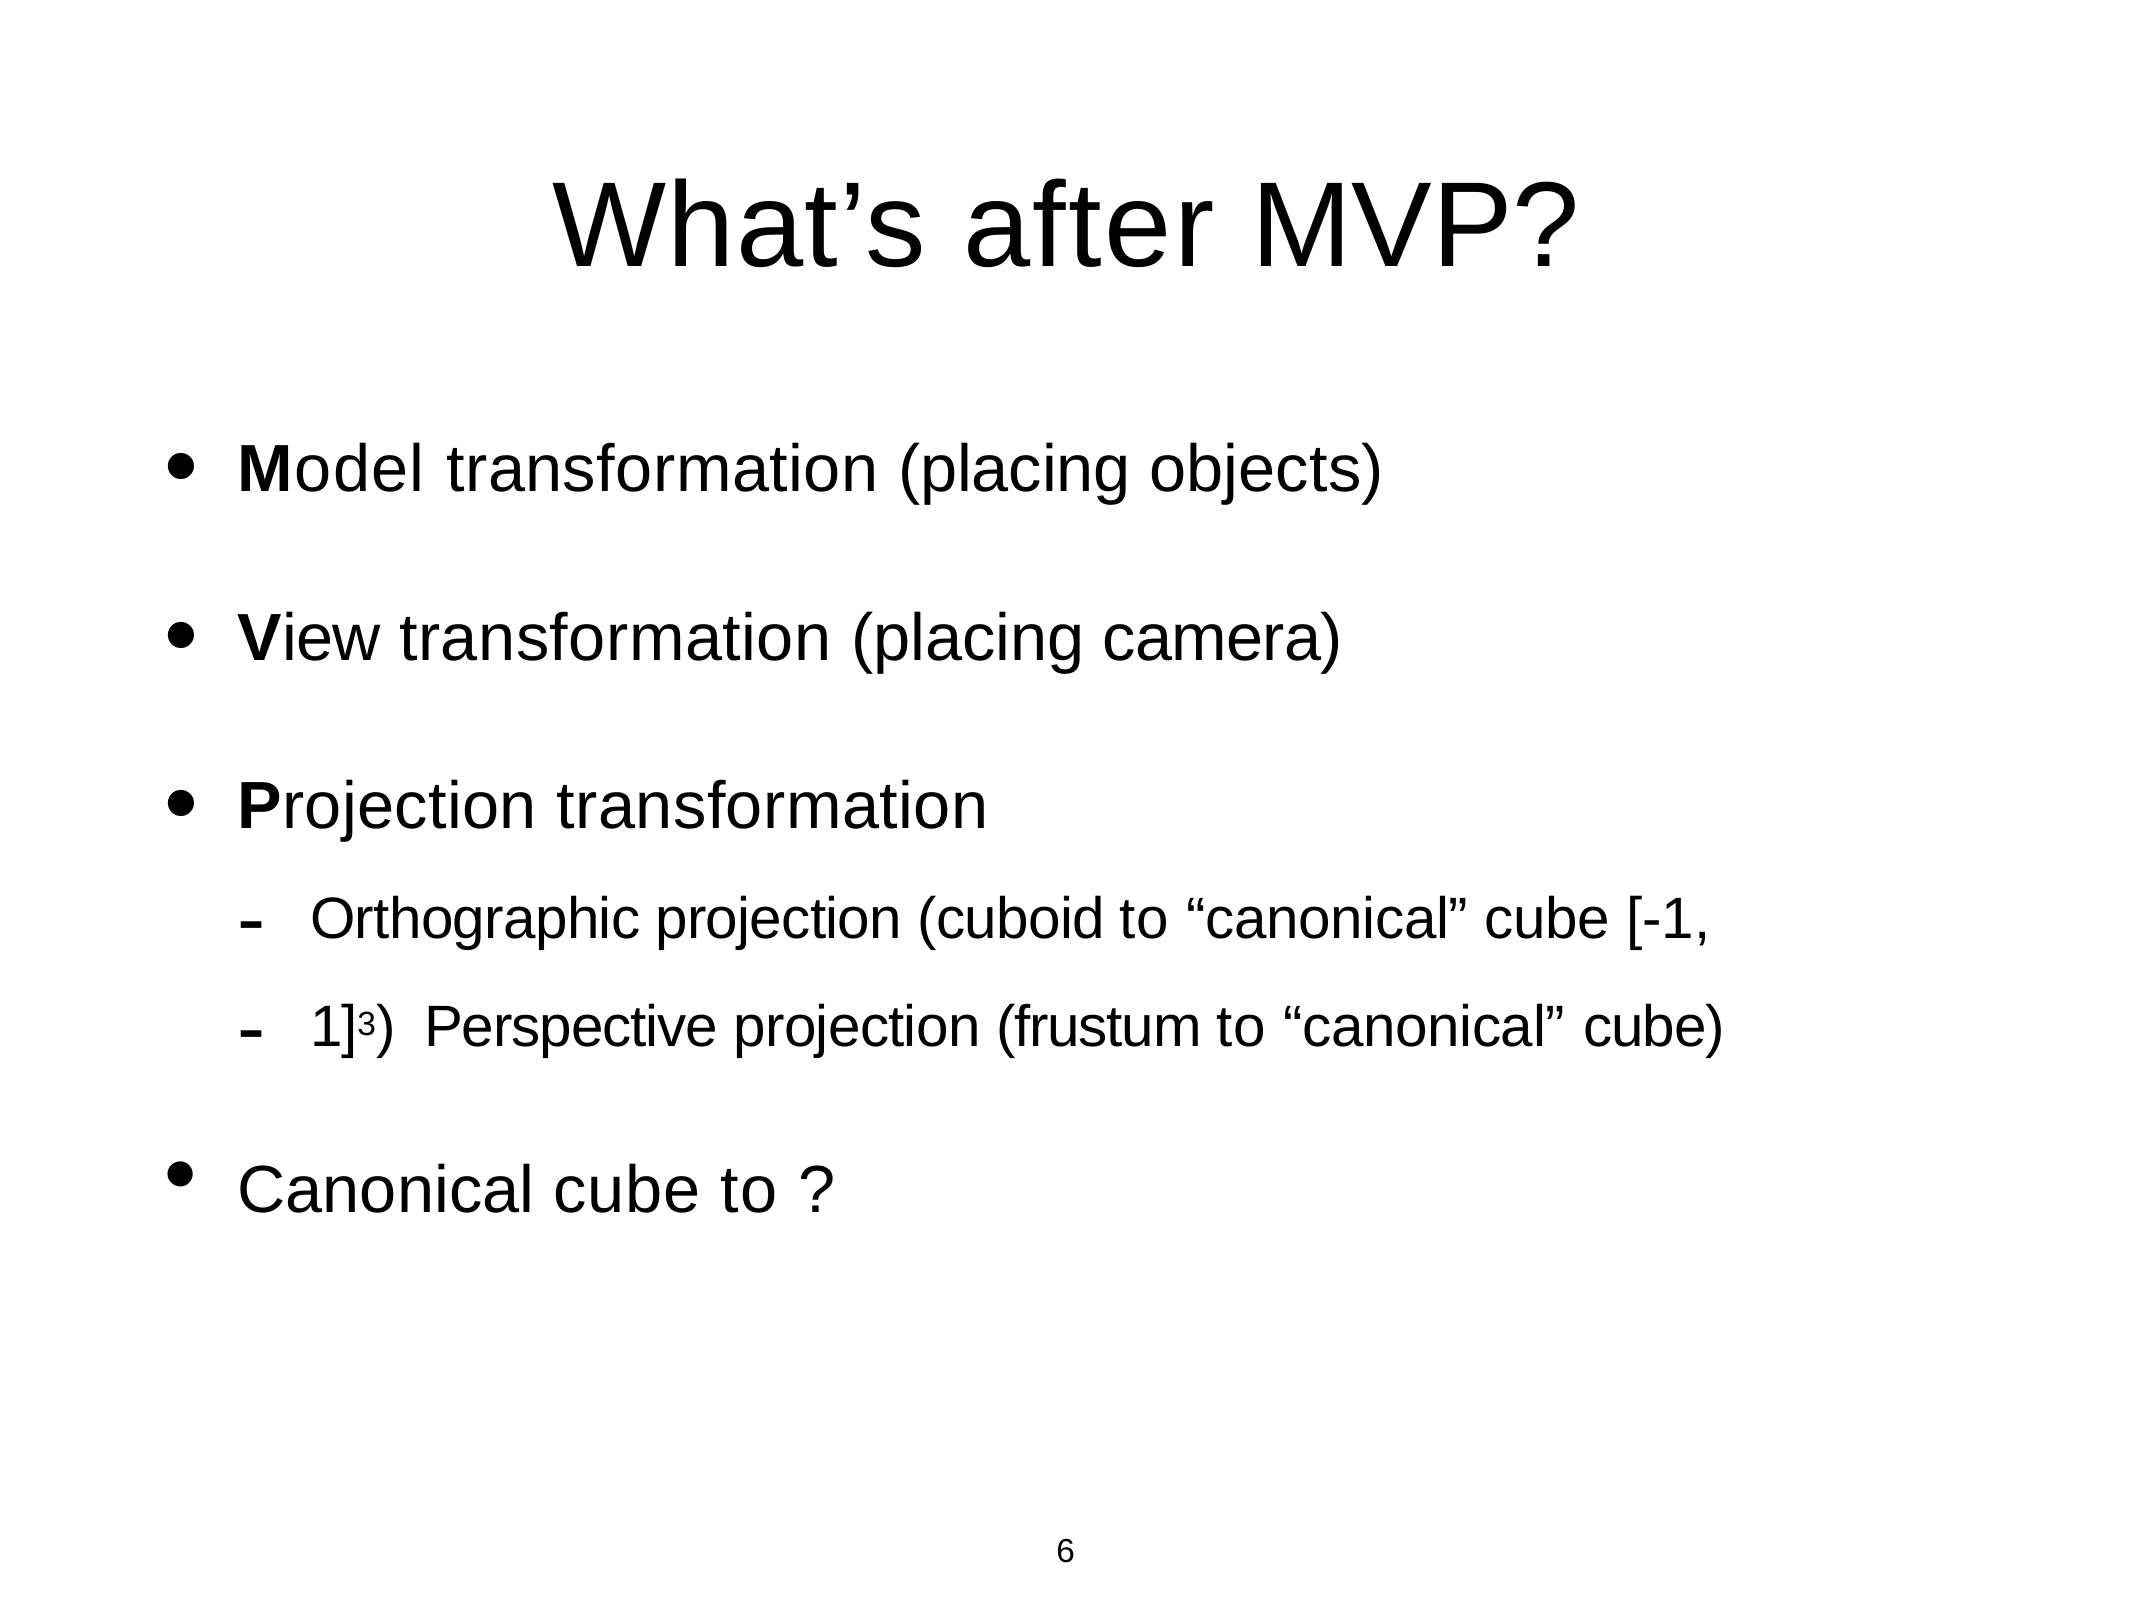

# What’s after MVP?
Model transformation (placing objects)
View transformation (placing camera)
Projection transformation
Orthographic projection (cuboid to “canonical” cube [-1, 1]3)  Perspective projection (frustum to “canonical” cube)
-
-
Canonical cube to ?
6